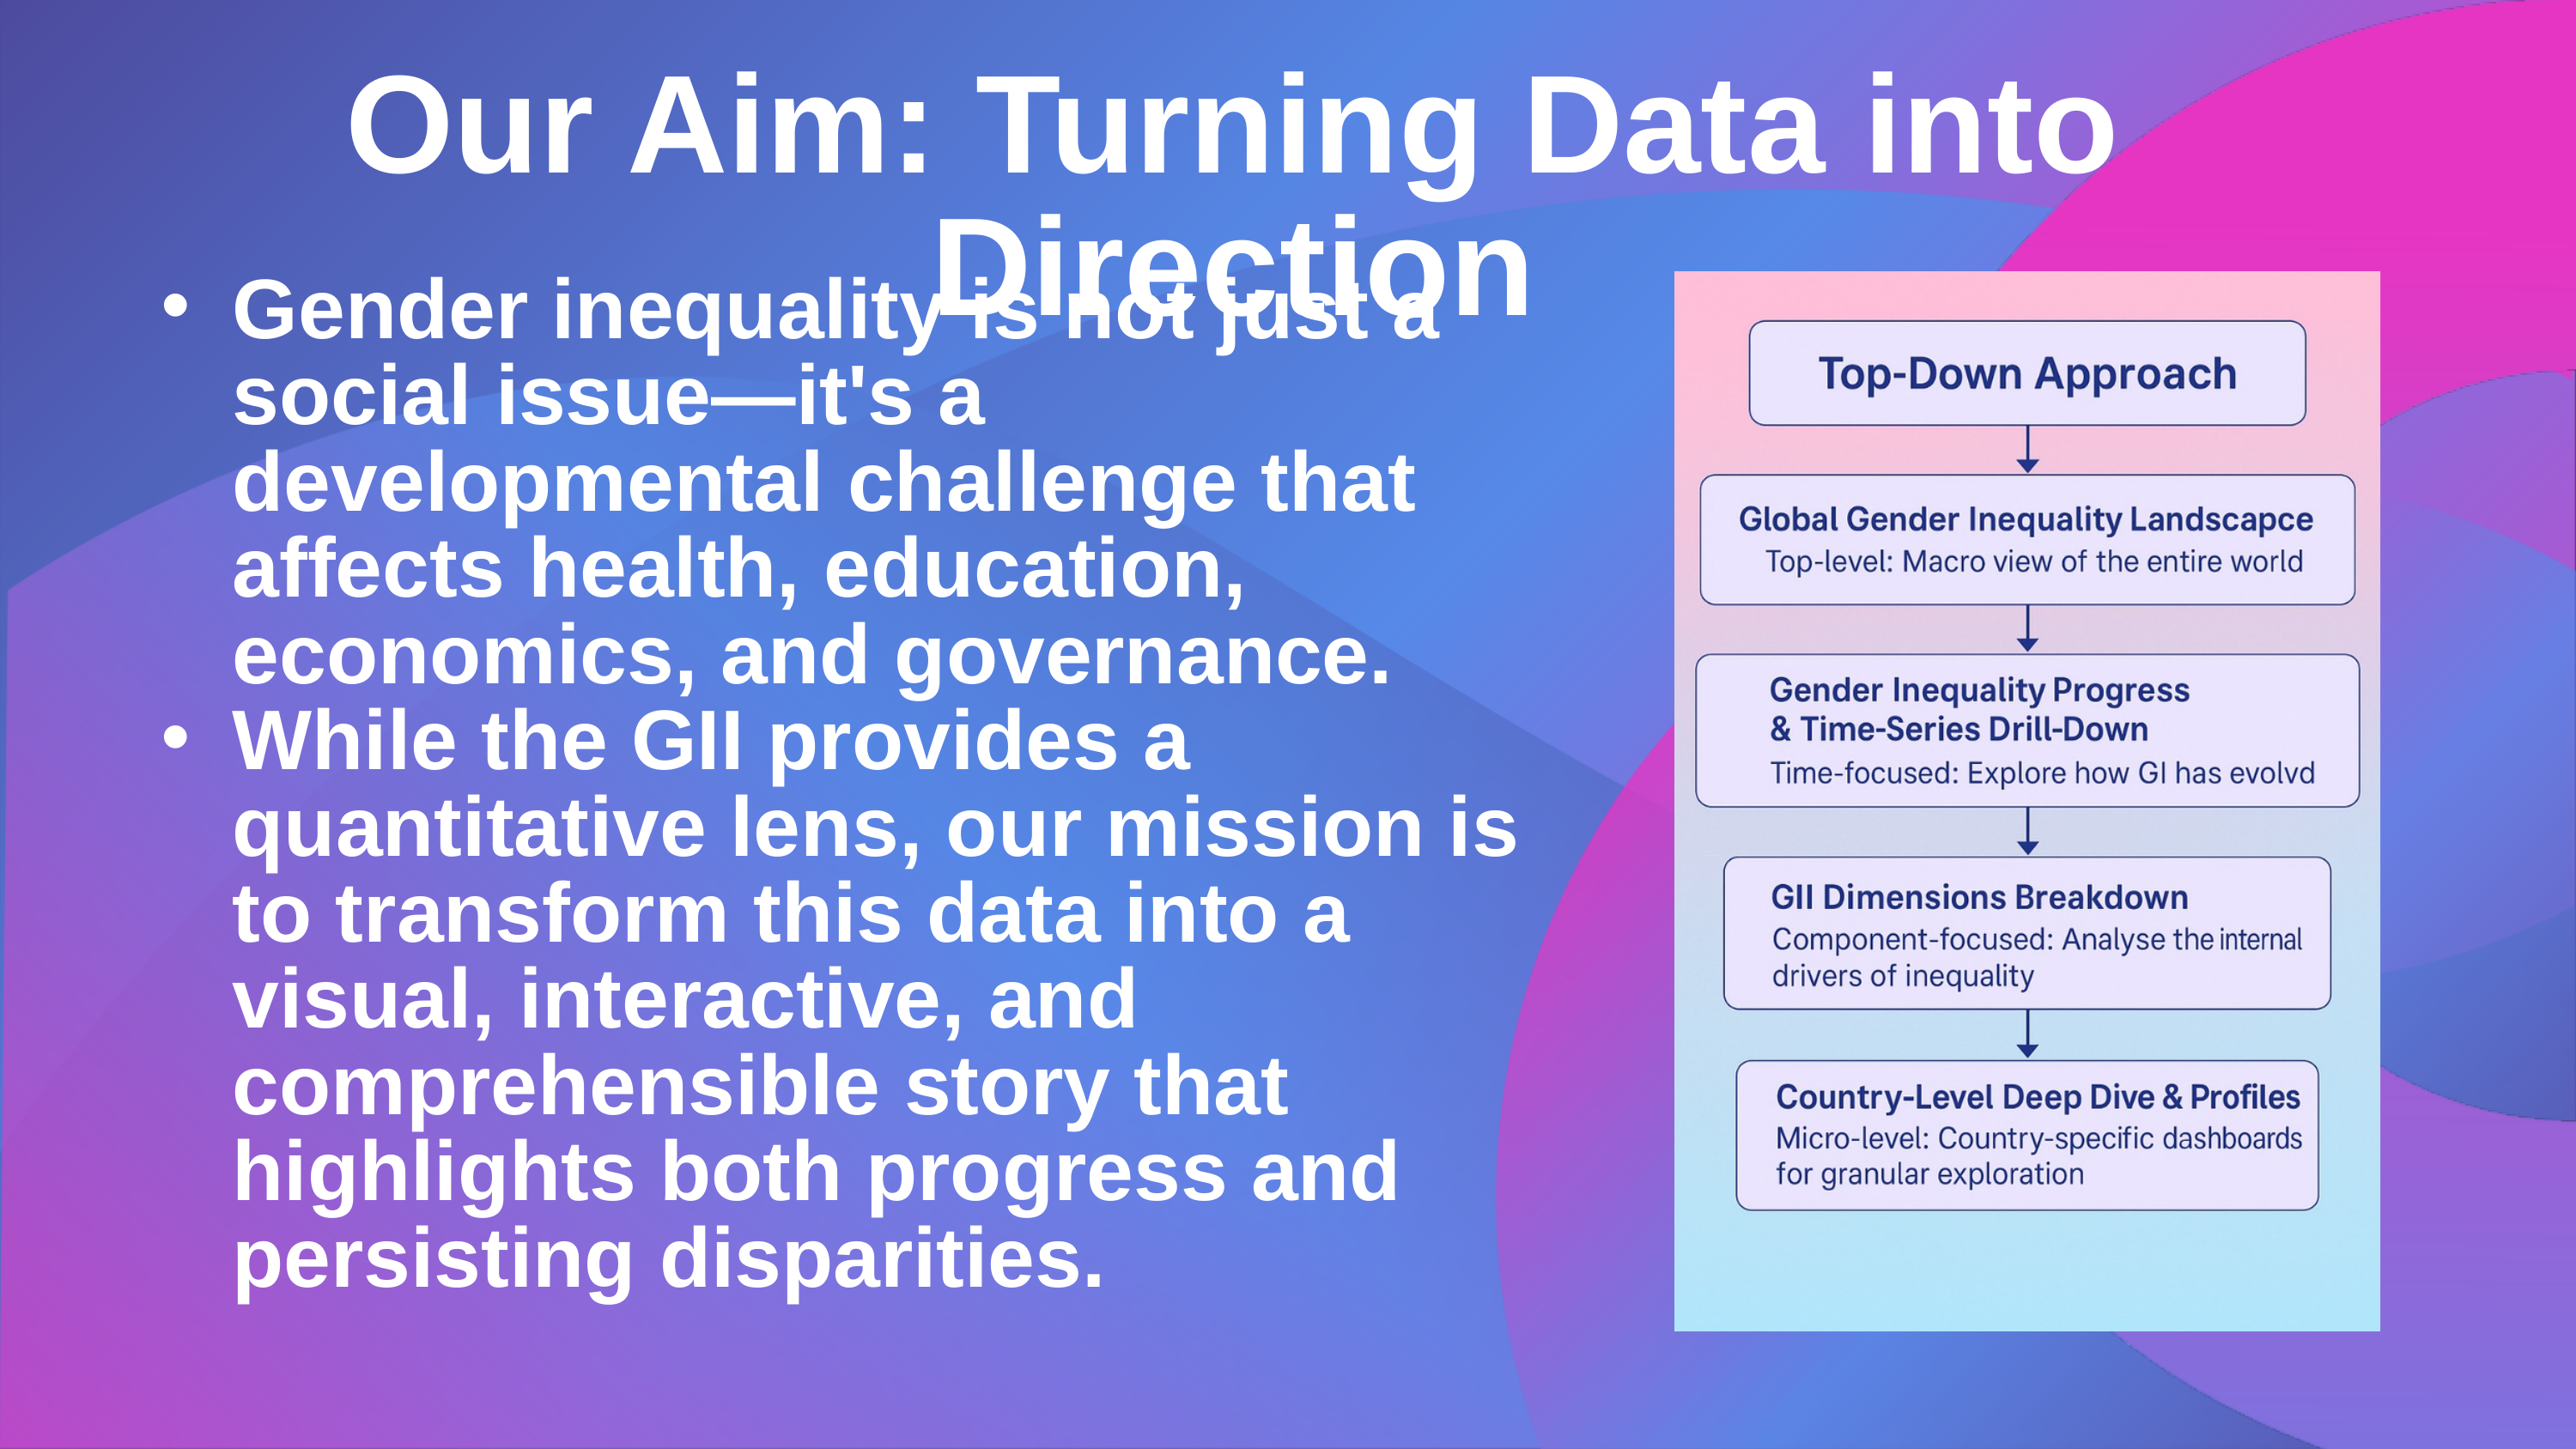

Our Aim: Turning Data into Direction
Gender inequality is not just a social issue—it's a developmental challenge that affects health, education, economics, and governance.
While the GII provides a quantitative lens, our mission is to transform this data into a visual, interactive, and comprehensible story that highlights both progress and persisting disparities.